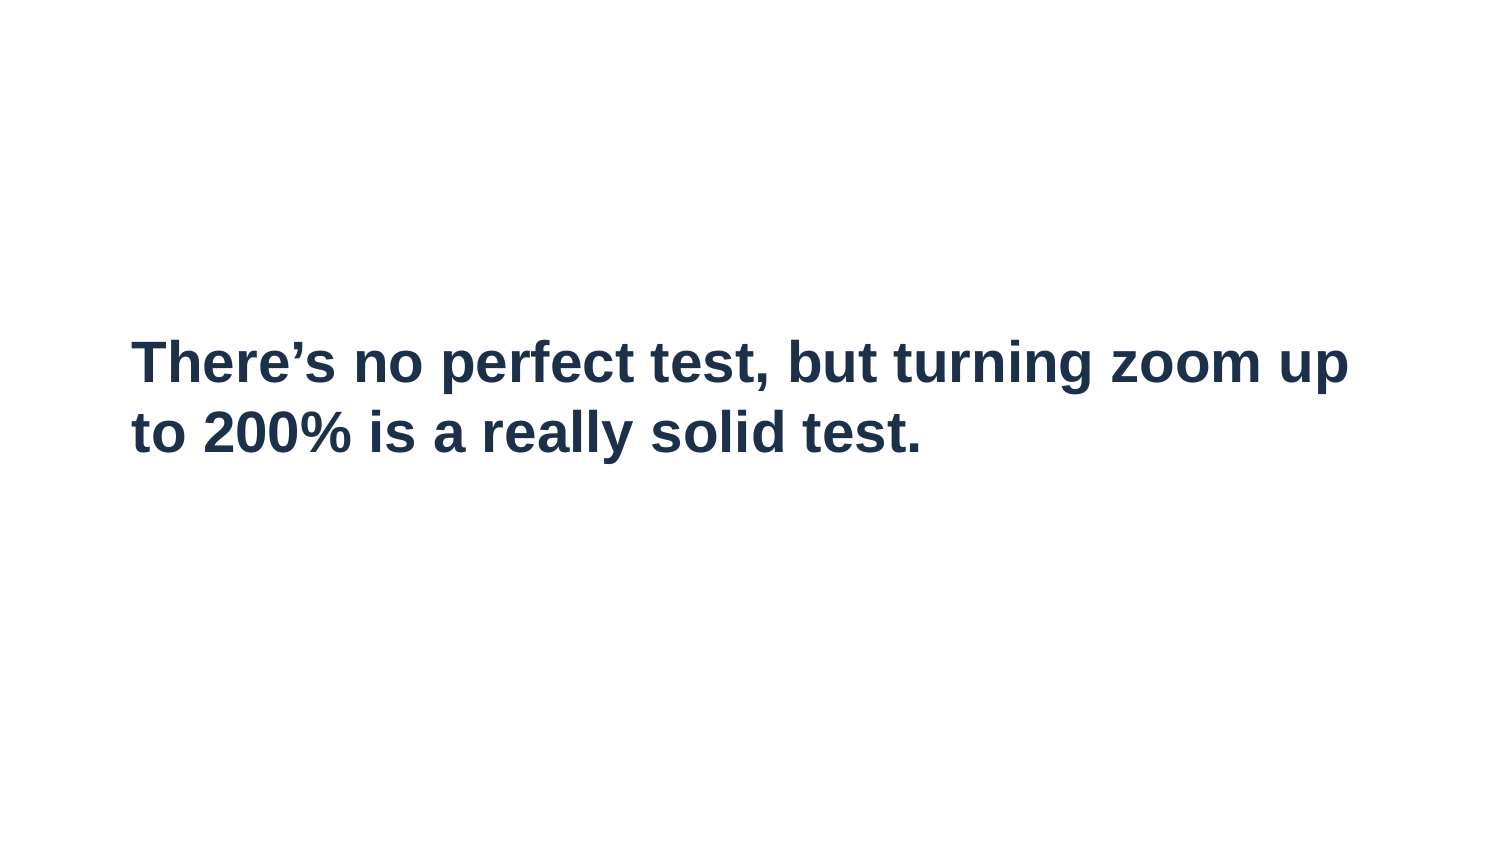

# There’s no perfect test, but turning zoom up to 200% is a really solid test.